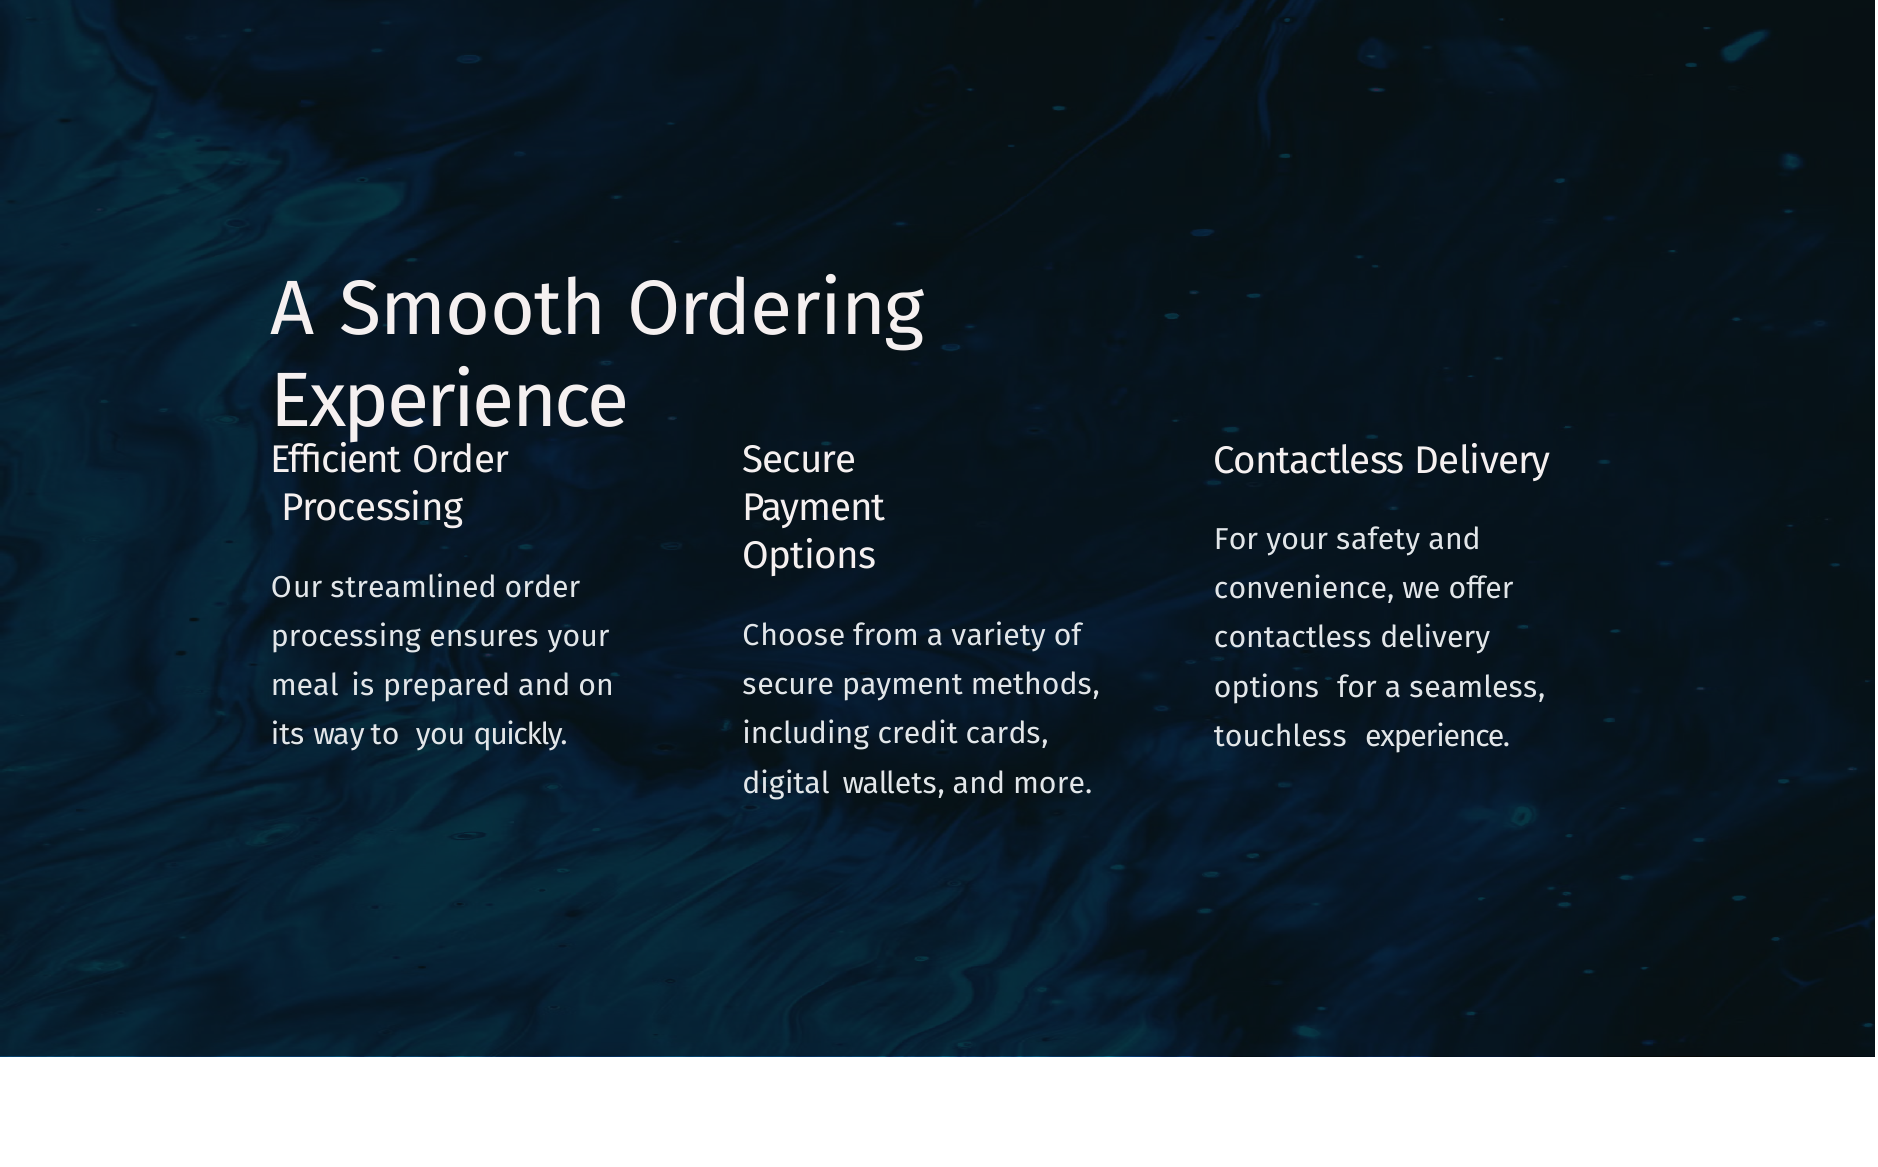

# A Smooth Ordering Experience
Efficient Order  Processing
Our streamlined order  processing ensures your meal  is prepared and on its way to  you quickly.
Secure Payment  Options
Choose from a variety of  secure payment methods,  including credit cards, digital  wallets, and more.
Contactless Delivery
For your safety and  convenience, we offer  contactless delivery options  for a seamless, touchless  experience.